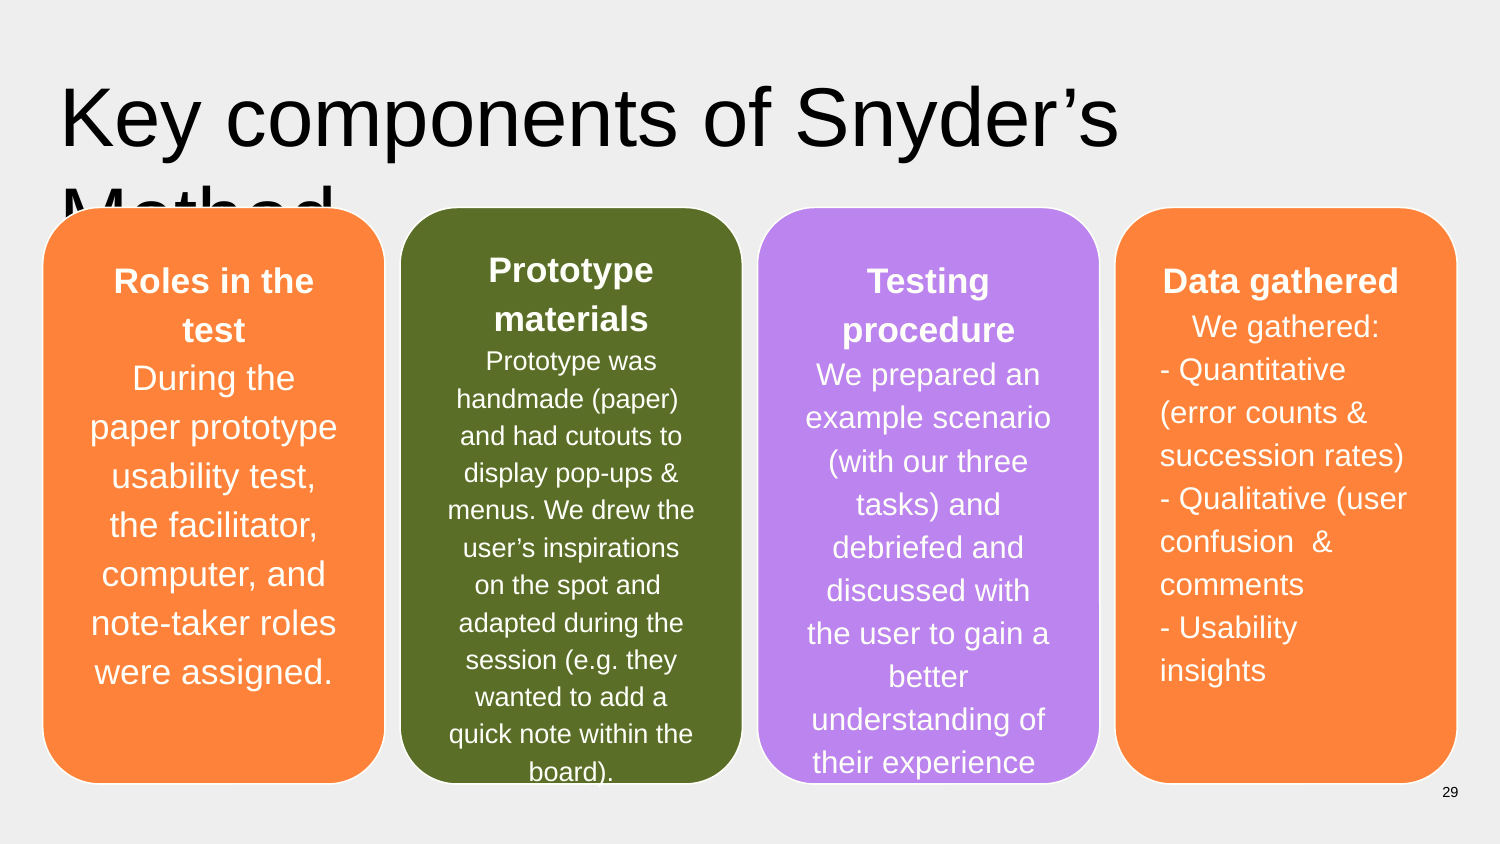

# Key components of Snyder’s Method

Prototype materials
Prototype was handmade (paper)  and had cutouts to display pop-ups & menus. We drew the user’s inspirations on the spot and  adapted during the session (e.g. they wanted to add a quick note within the board).
Roles in the test
During the paper prototype usability test, the facilitator, computer, and note-taker roles were assigned.
Testing procedure
We prepared an example scenario (with our three tasks) and debriefed and discussed with the user to gain a better understanding of their experience
Data gathered
We gathered:
- Quantitative (error counts & succession rates)
- Qualitative (user confusion  & comments
- Usability insights